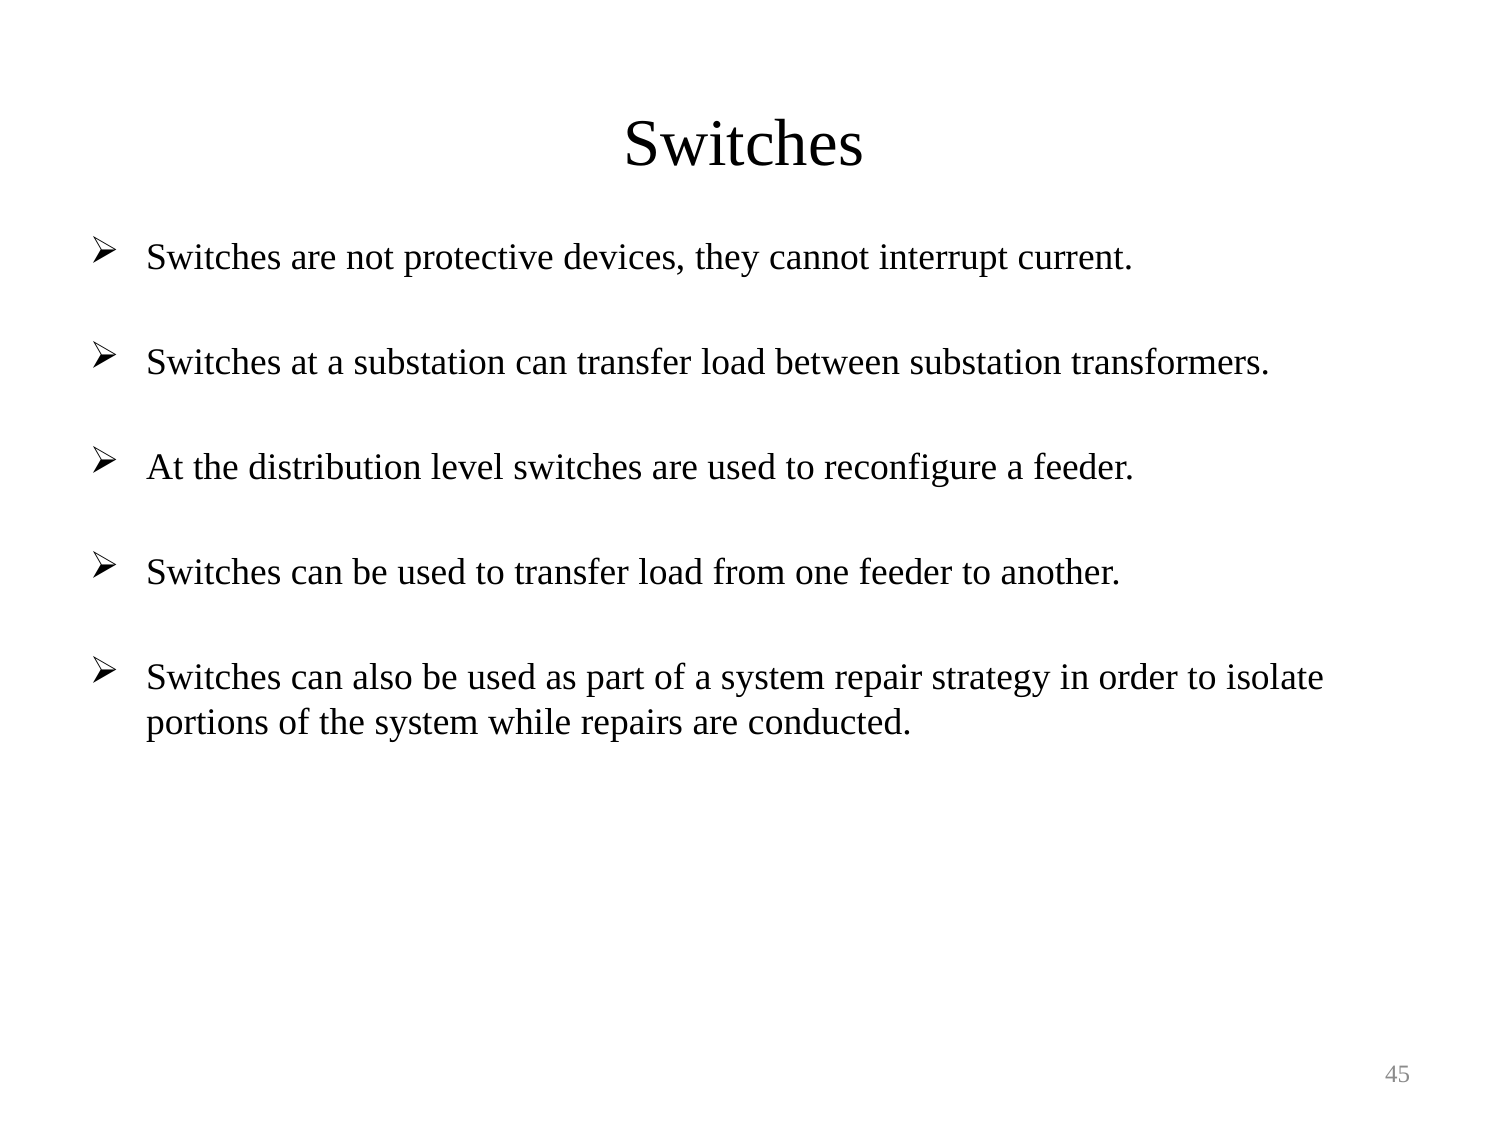

# Switches

Switches are not protective devices, they cannot interrupt current.

Switches at a substation can transfer load between substation transformers.

At the distribution level switches are used to reconfigure a feeder.

Switches can be used to transfer load from one feeder to another.

Switches can also be used as part of a system repair strategy in order to isolate portions of the system while repairs are conducted.

45